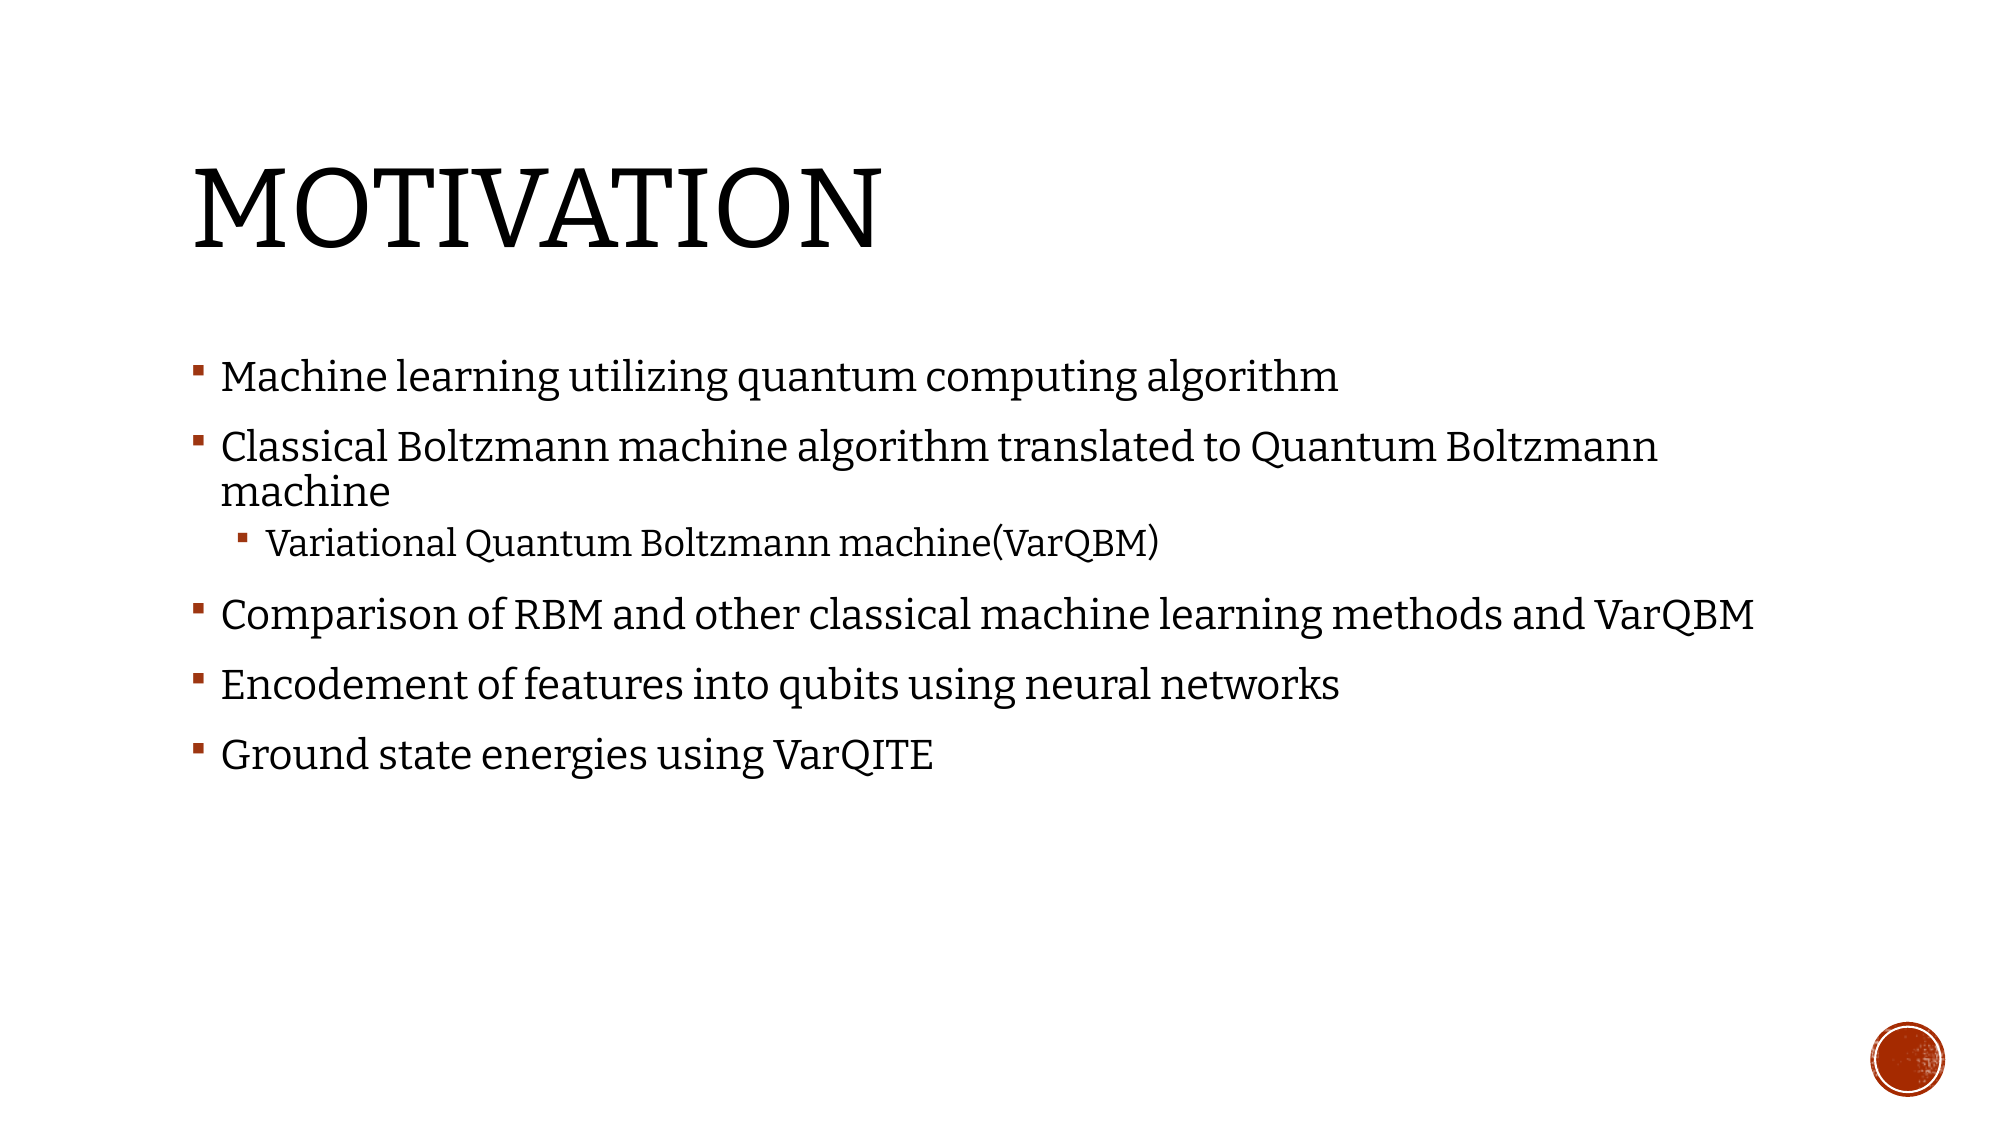

# Motivation
Machine learning utilizing quantum computing algorithm
Classical Boltzmann machine algorithm translated to Quantum Boltzmann machine
Variational Quantum Boltzmann machine(VarQBM)
Comparison of RBM and other classical machine learning methods and VarQBM
Encodement of features into qubits using neural networks
Ground state energies using VarQITE